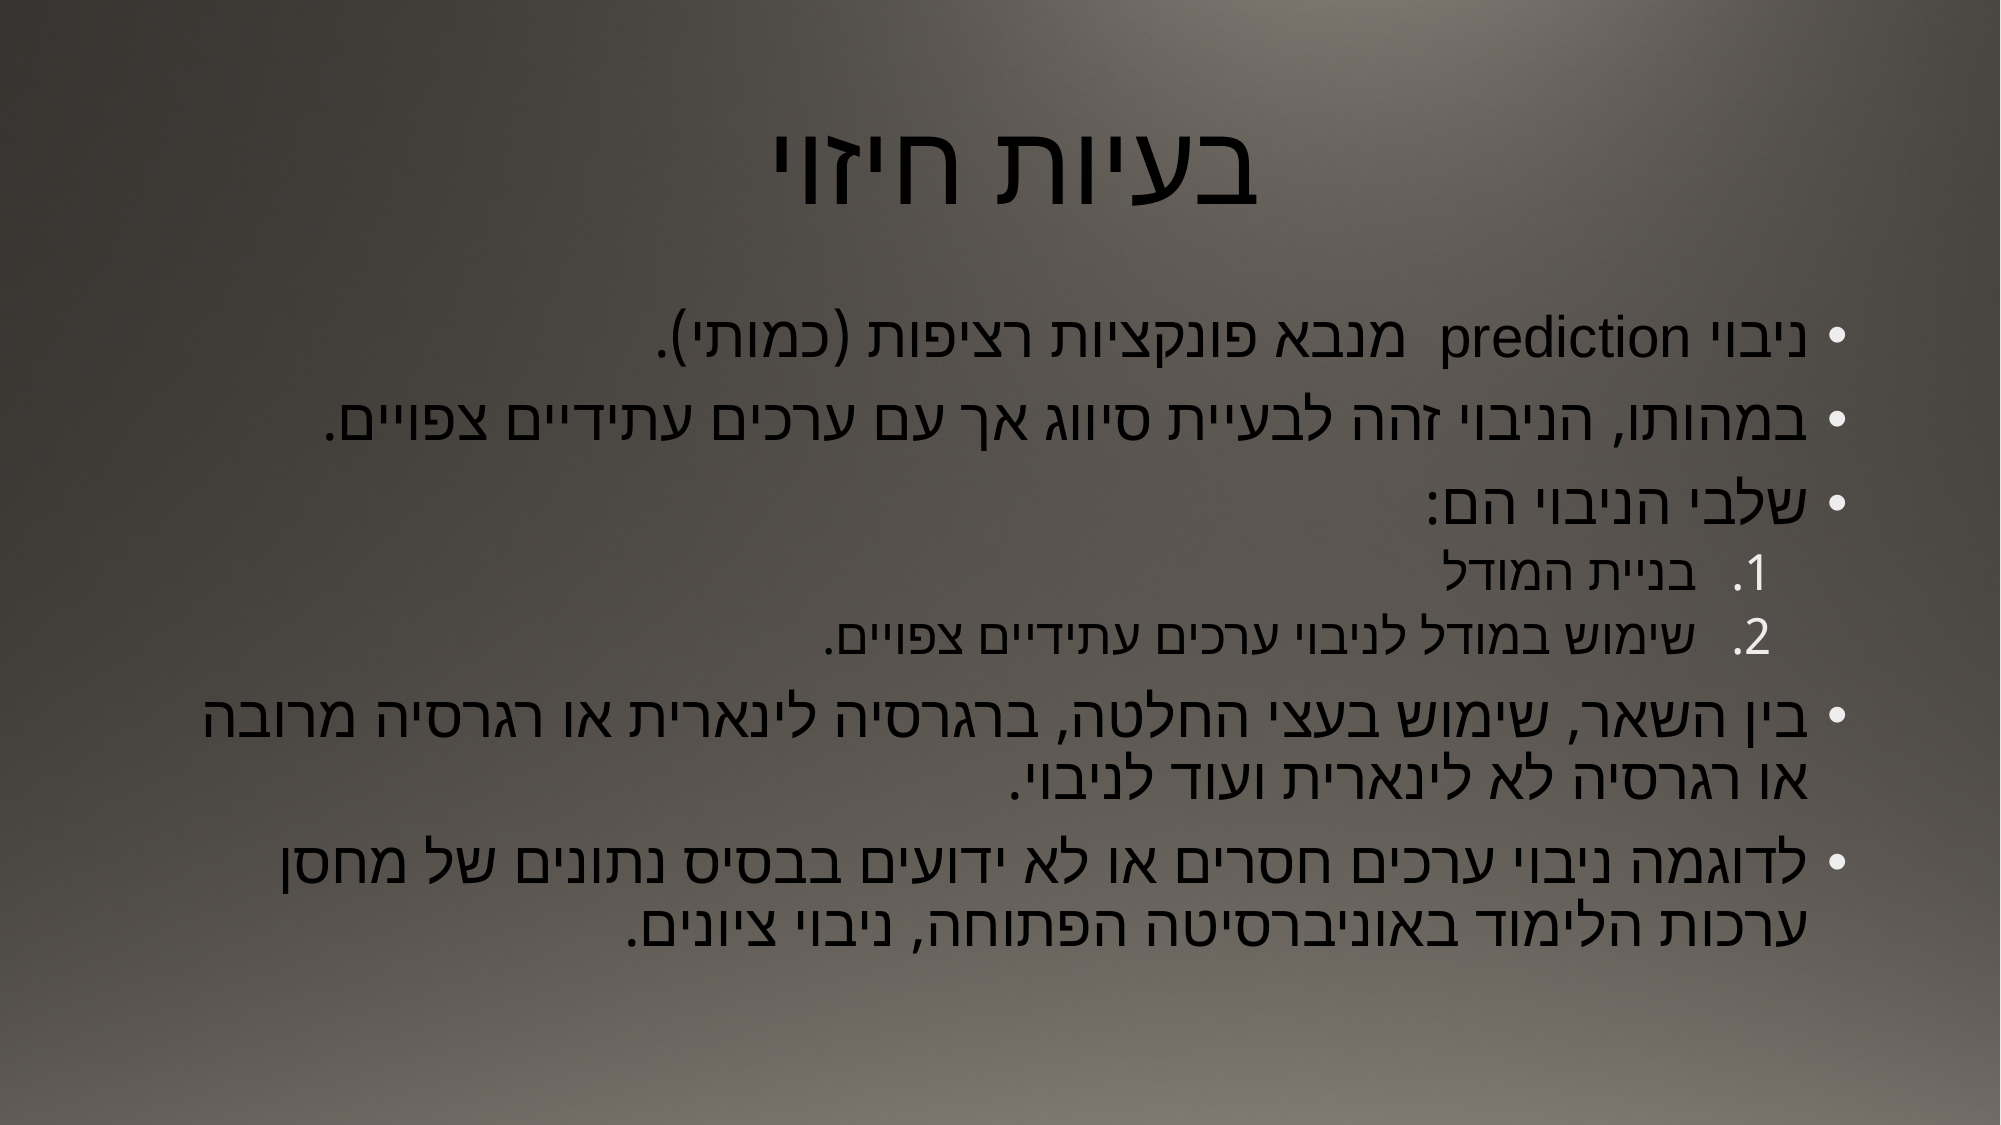

# בעיות חיזוי
ניבוי prediction  מנבא פונקציות רציפות (כמותי).
במהותו, הניבוי זהה לבעיית סיווג אך עם ערכים עתידיים צפויים.
שלבי הניבוי הם:
בניית המודל
שימוש במודל לניבוי ערכים עתידיים צפויים.
בין השאר, שימוש בעצי החלטה, ברגרסיה לינארית או רגרסיה מרובה או רגרסיה לא לינארית ועוד לניבוי.
לדוגמה ניבוי ערכים חסרים או לא ידועים בבסיס נתונים של מחסן ערכות הלימוד באוניברסיטה הפתוחה, ניבוי ציונים.